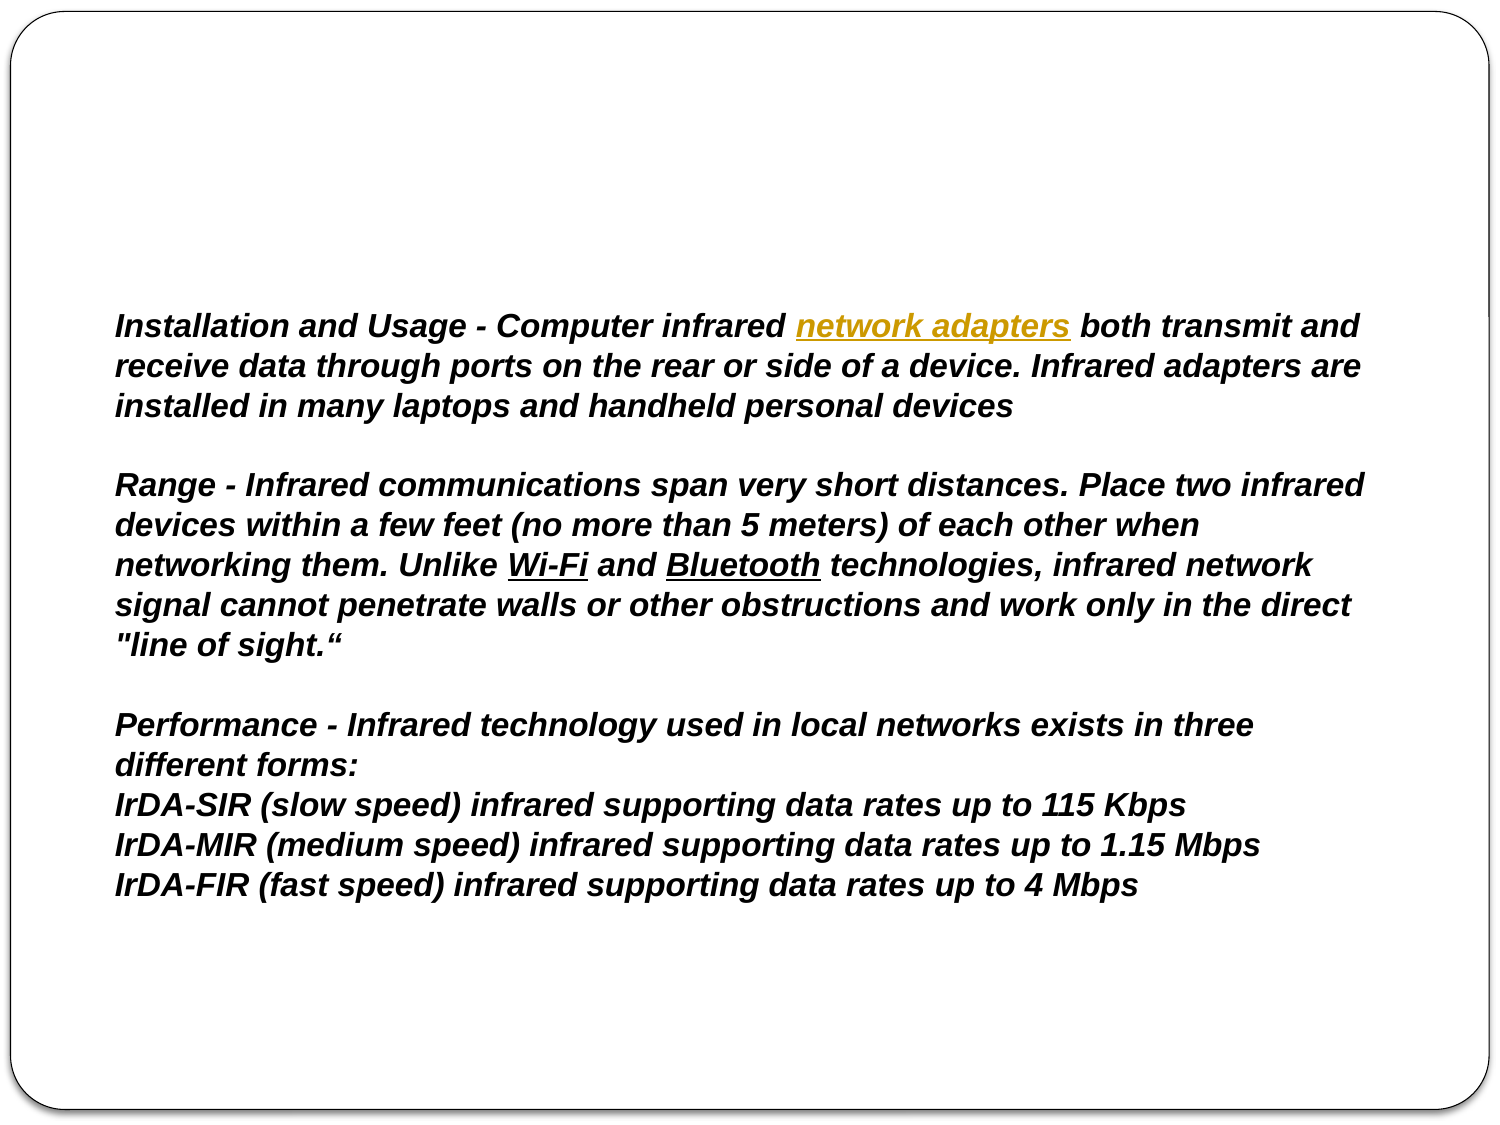

# Infrared
Installation and Usage - Computer infrared network adapters both transmit and receive data through ports on the rear or side of a device. Infrared adapters are installed in many laptops and handheld personal devices

Range - Infrared communications span very short distances. Place two infrared devices within a few feet (no more than 5 meters) of each other when networking them. Unlike Wi-Fi and Bluetooth technologies, infrared network  signal cannot penetrate walls or other obstructions and work only in the direct "line of sight.“

Performance - Infrared technology used in local networks exists in three different forms:
IrDA-SIR (slow speed) infrared supporting data rates up to 115 Kbps
IrDA-MIR (medium speed) infrared supporting data rates up to 1.15 Mbps
IrDA-FIR (fast speed) infrared supporting data rates up to 4 Mbps